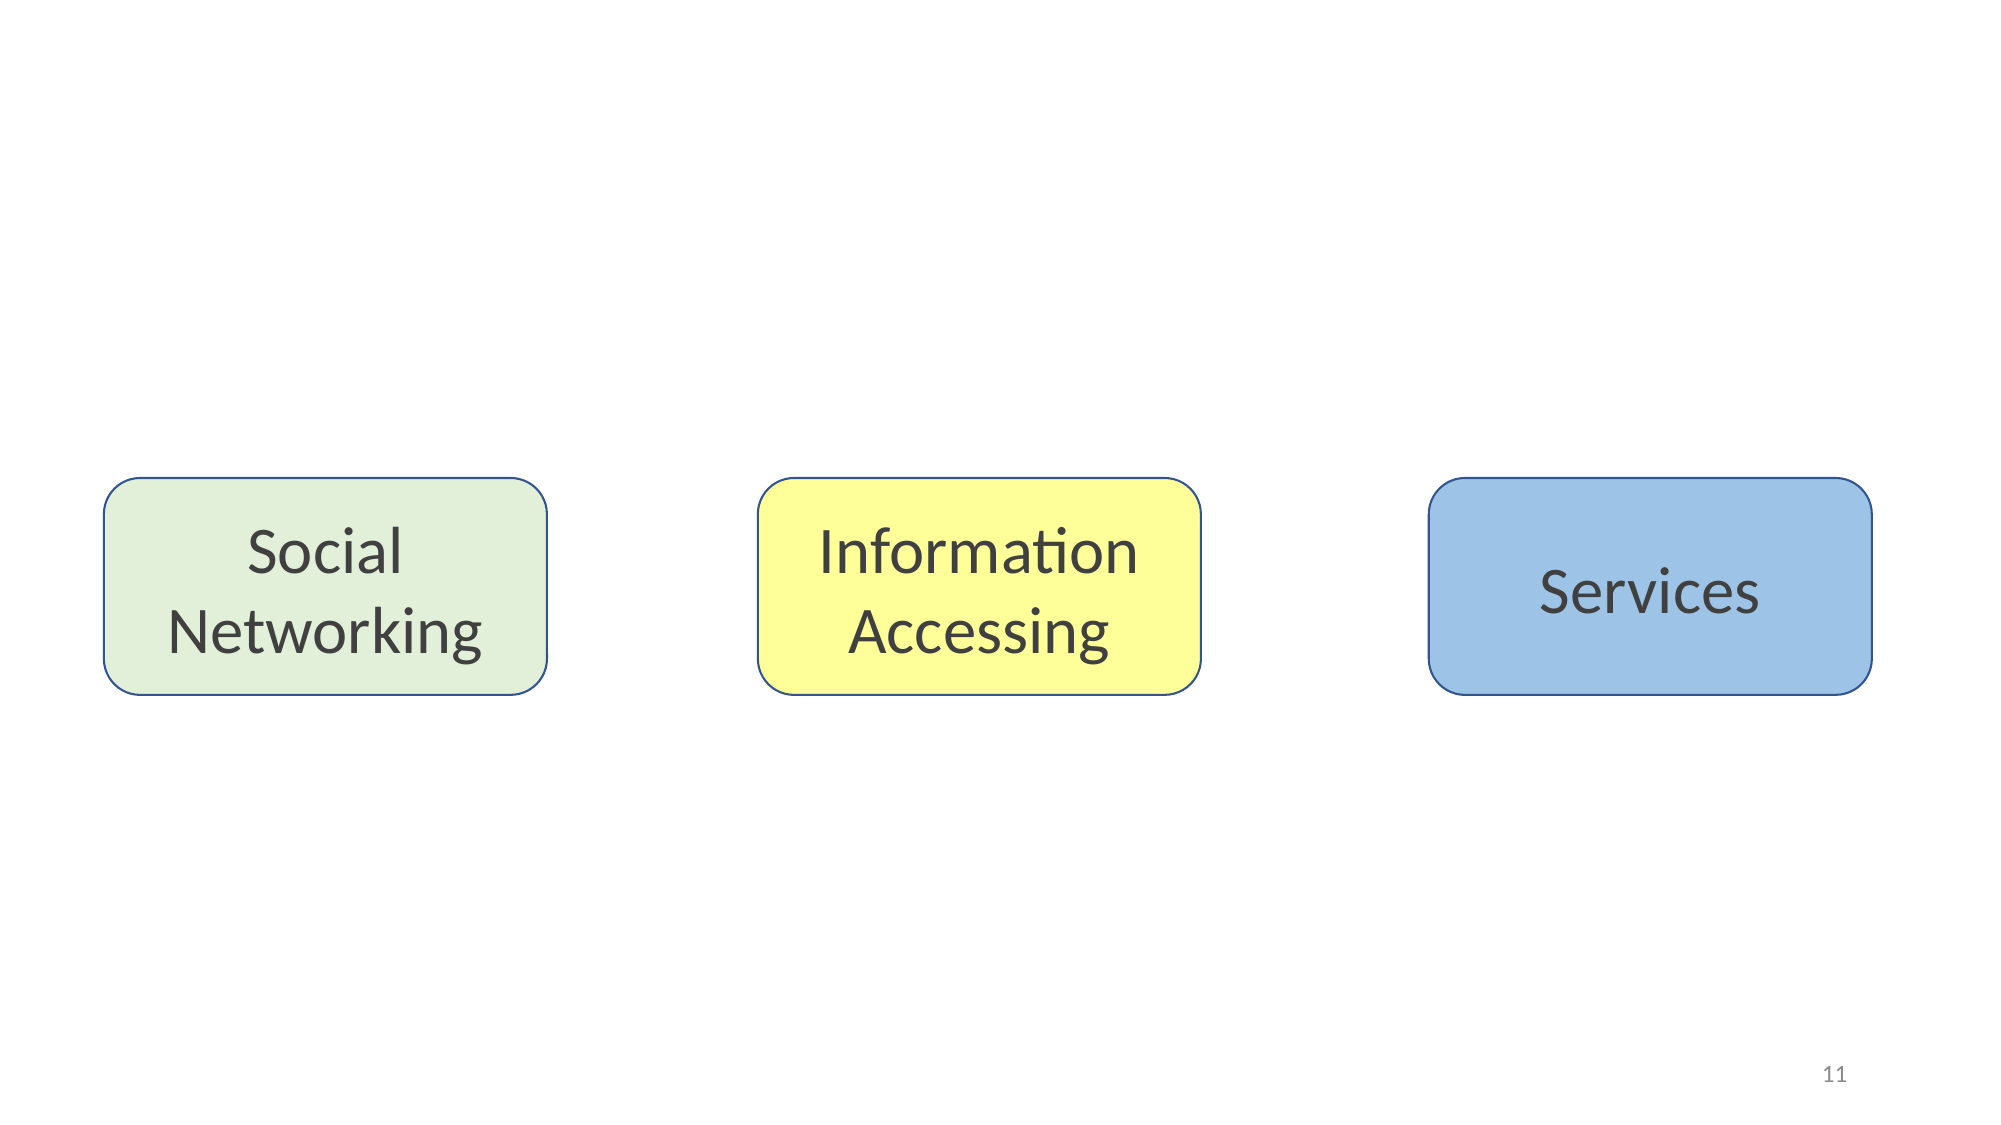

Why do we use Internet?
Services
Social Networking
Information Accessing
11